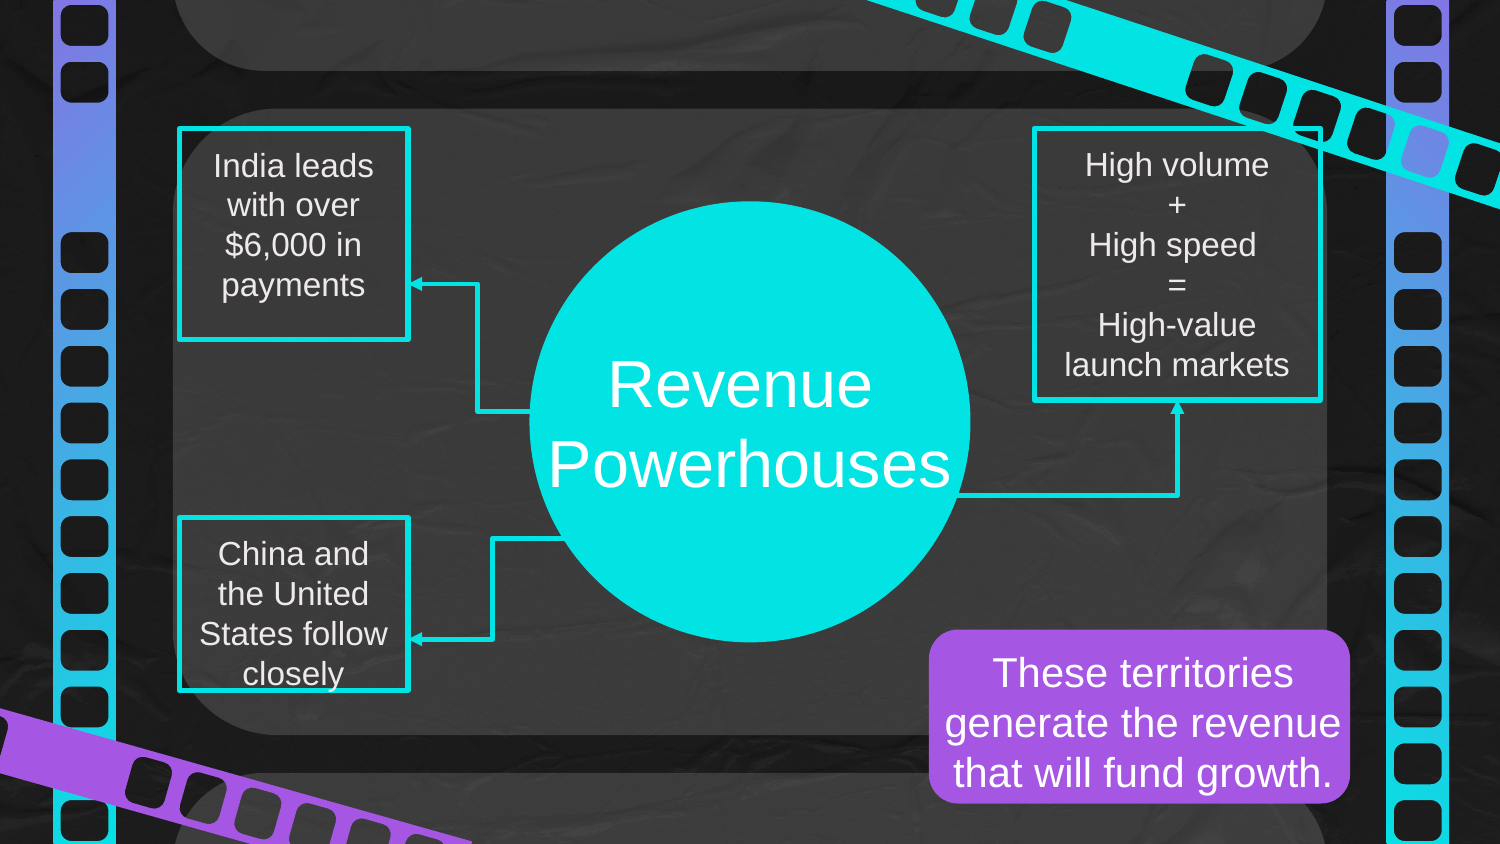

High volume
+
High speed
=
High-value launch markets
India leads with over $6,000 in payments

# Revenue Powerhouses
China and the United States follow closely

These territories generate the revenue that will fund growth.